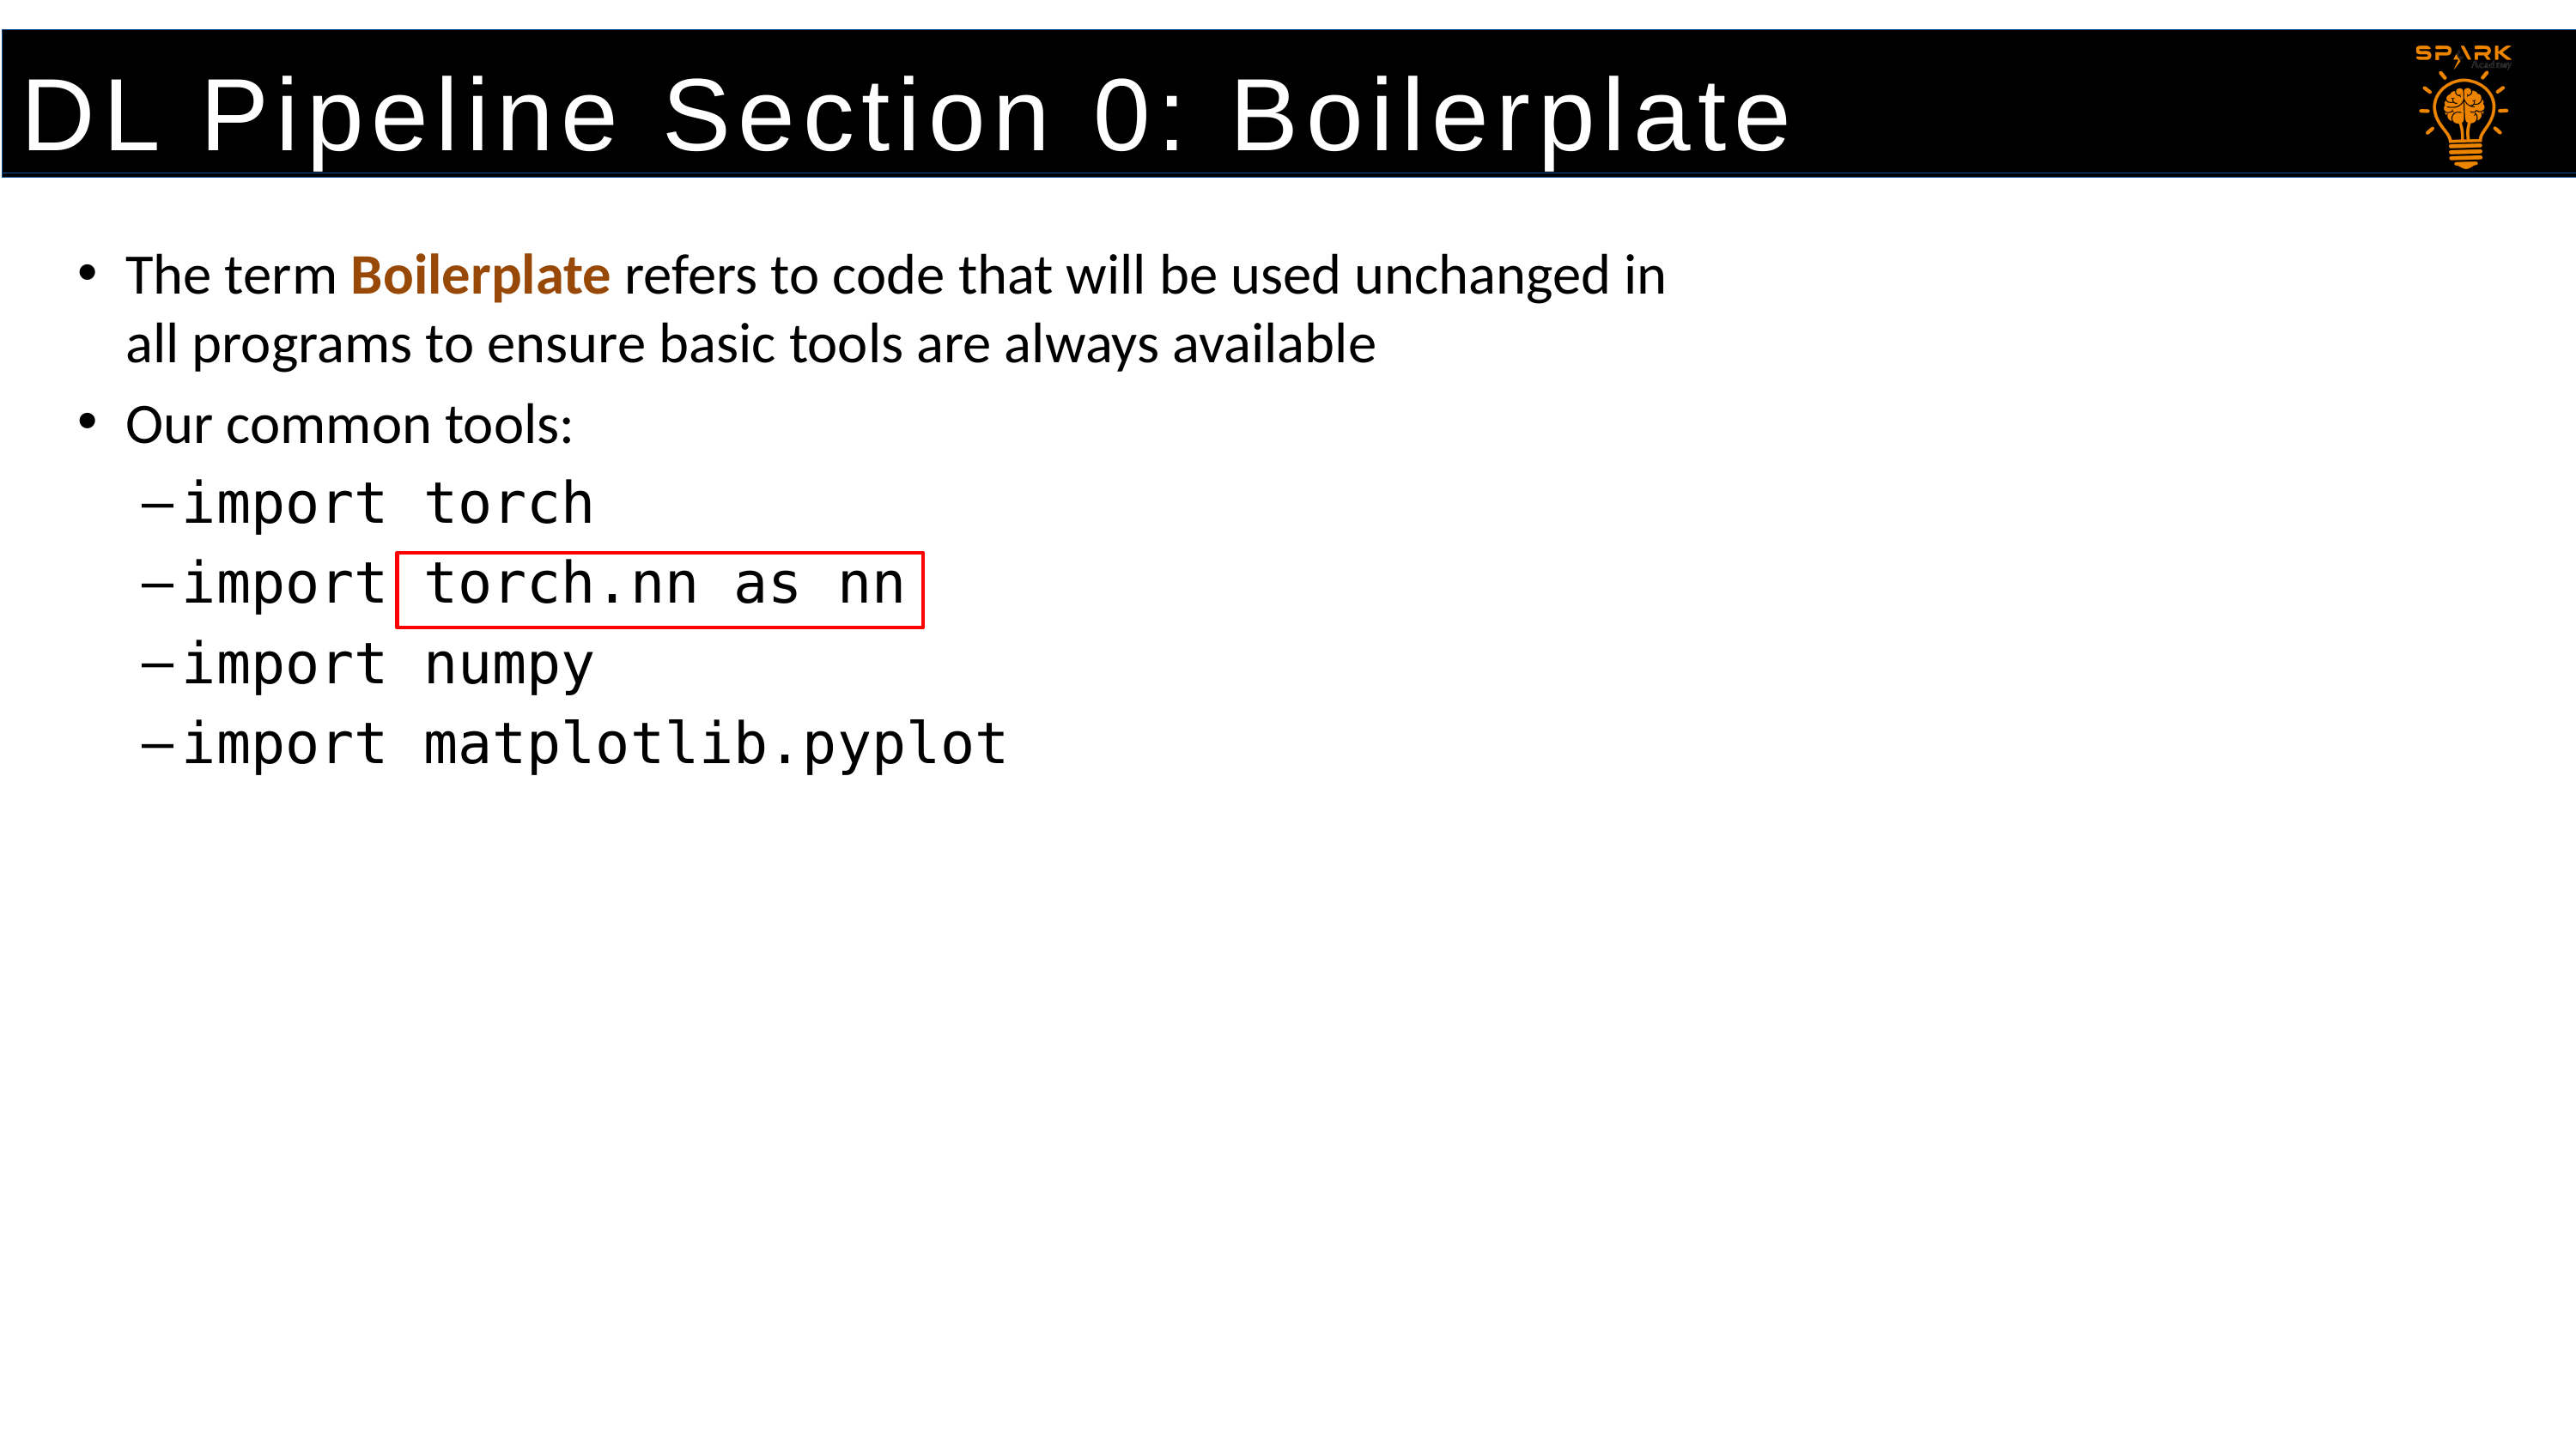

DL Pipeline Section 0: Boilerplate

The term Boilerplate refers to code that will be used unchanged in all programs to ensure basic tools are always available
Our common tools:
import torch
import torch.nn as nn
import numpy
import matplotlib.pyplot